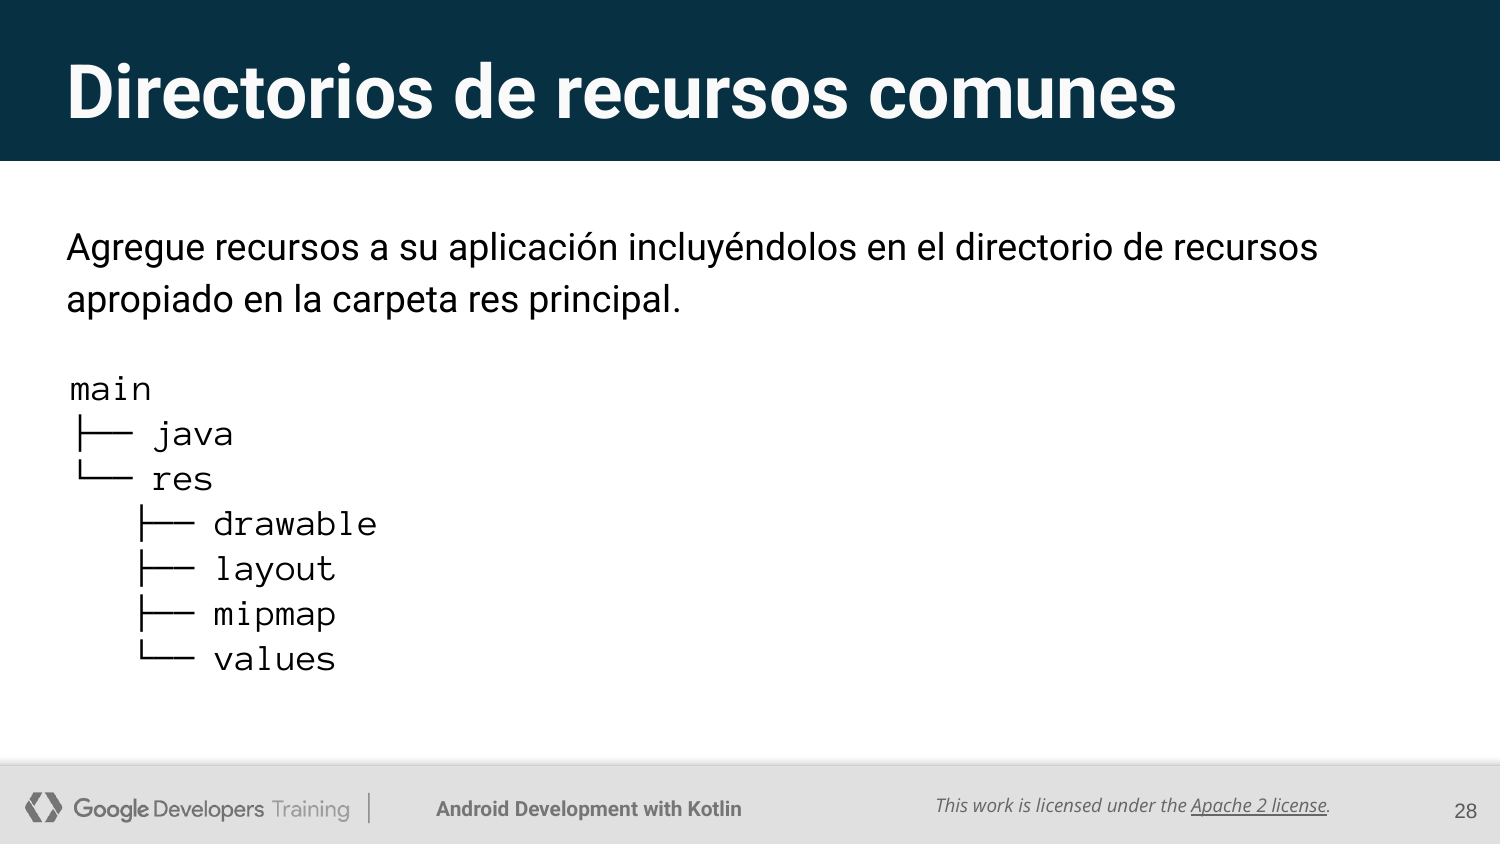

# Directorios de recursos comunes
Agregue recursos a su aplicación incluyéndolos en el directorio de recursos apropiado en la carpeta res principal.
main
├── java
└── res
   ├── drawable
   ├── layout
   ├── mipmap
   └── values

28